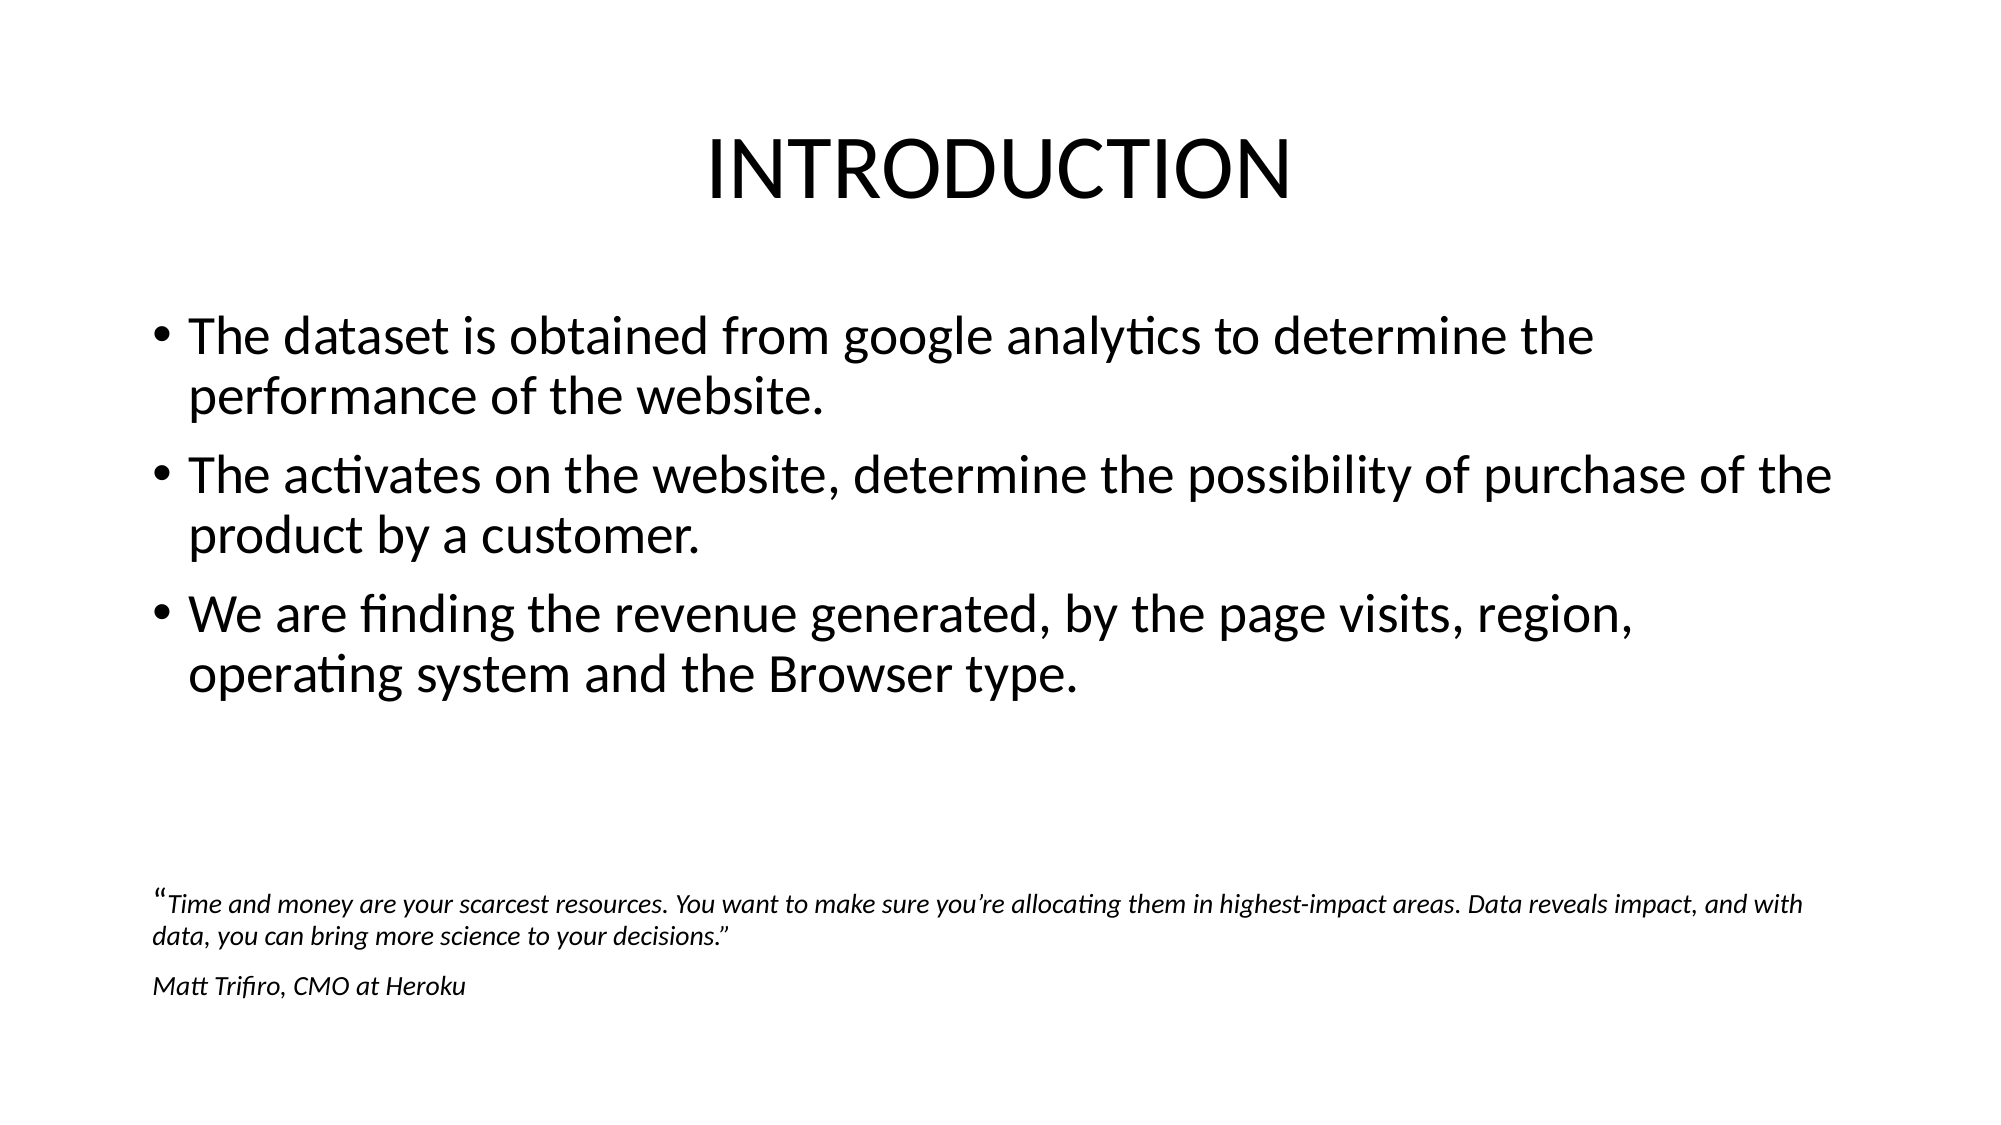

# INTRODUCTION
The dataset is obtained from google analytics to determine the performance of the website.
The activates on the website, determine the possibility of purchase of the product by a customer.
We are finding the revenue generated, by the page visits, region, operating system and the Browser type.

“Time and money are your scarcest resources. You want to make sure you’re allocating them in highest-impact areas. Data reveals impact, and with data, you can bring more science to your decisions.”
Matt Trifiro, CMO at Heroku